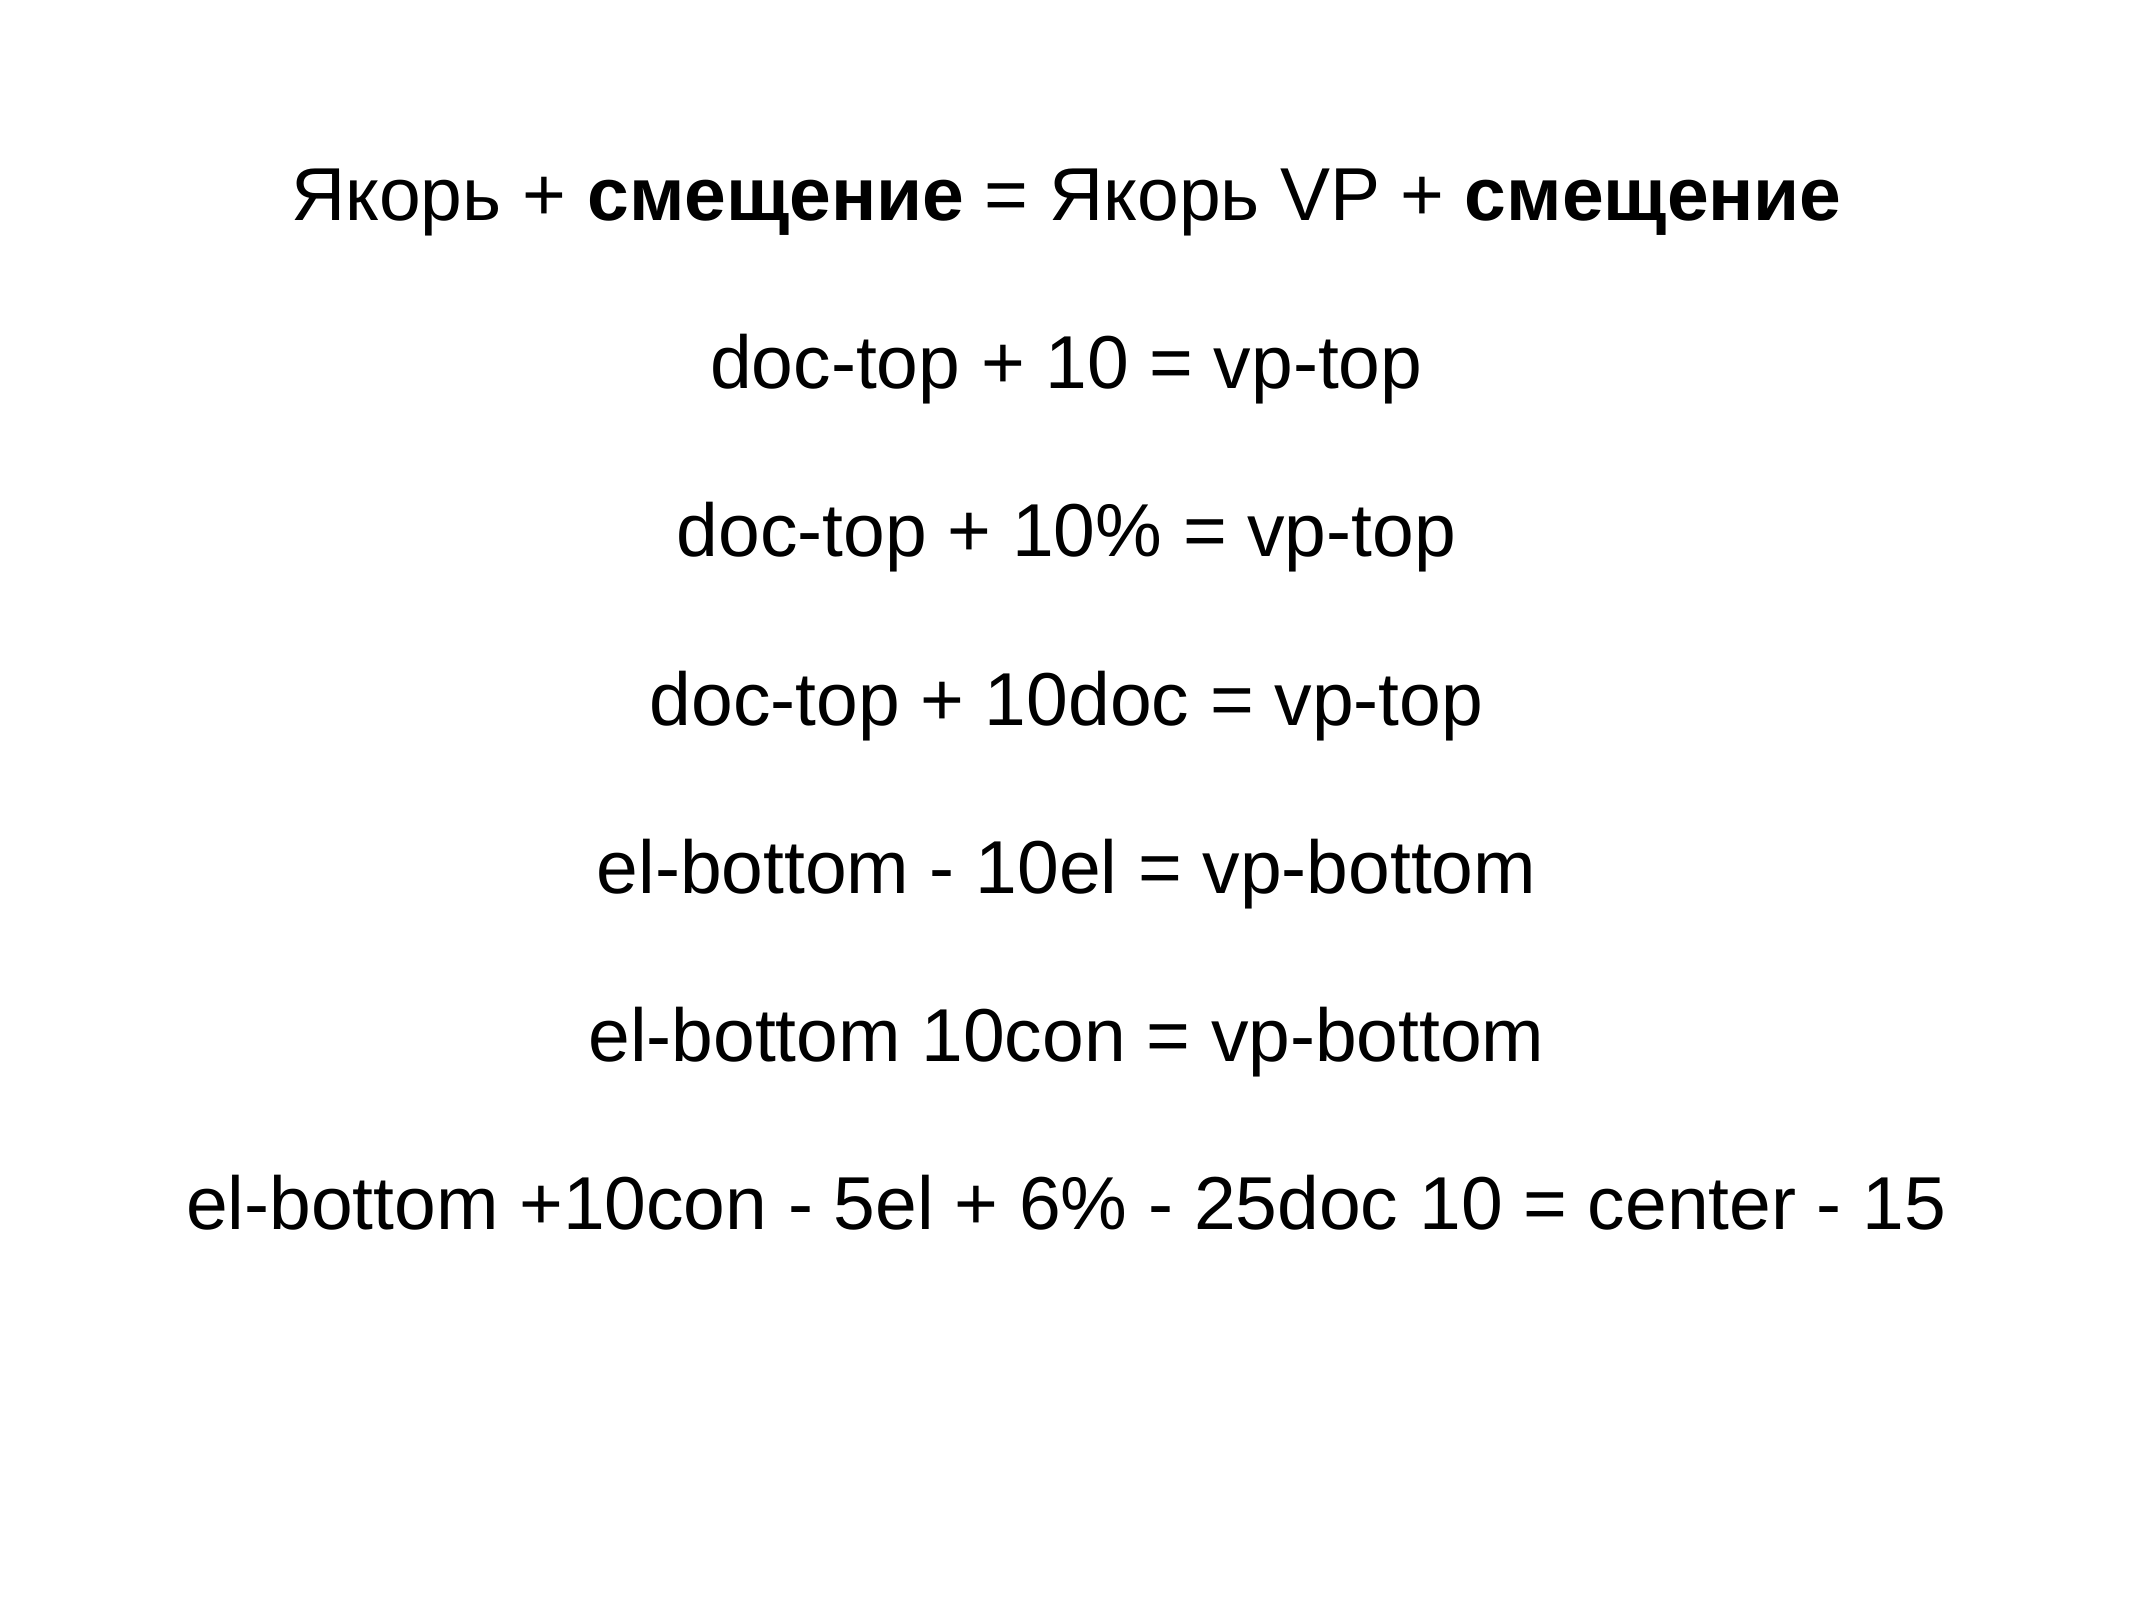

Якорь + смещение = Якорь VP + смещение
doc-top + 10 = vp-top
doc-top + 10% = vp-top
doc-top + 10doc = vp-top
el-bottom - 10el = vp-bottom
el-bottom 10con = vp-bottom
el-bottom +10con - 5el + 6% - 25doc 10 = center - 15